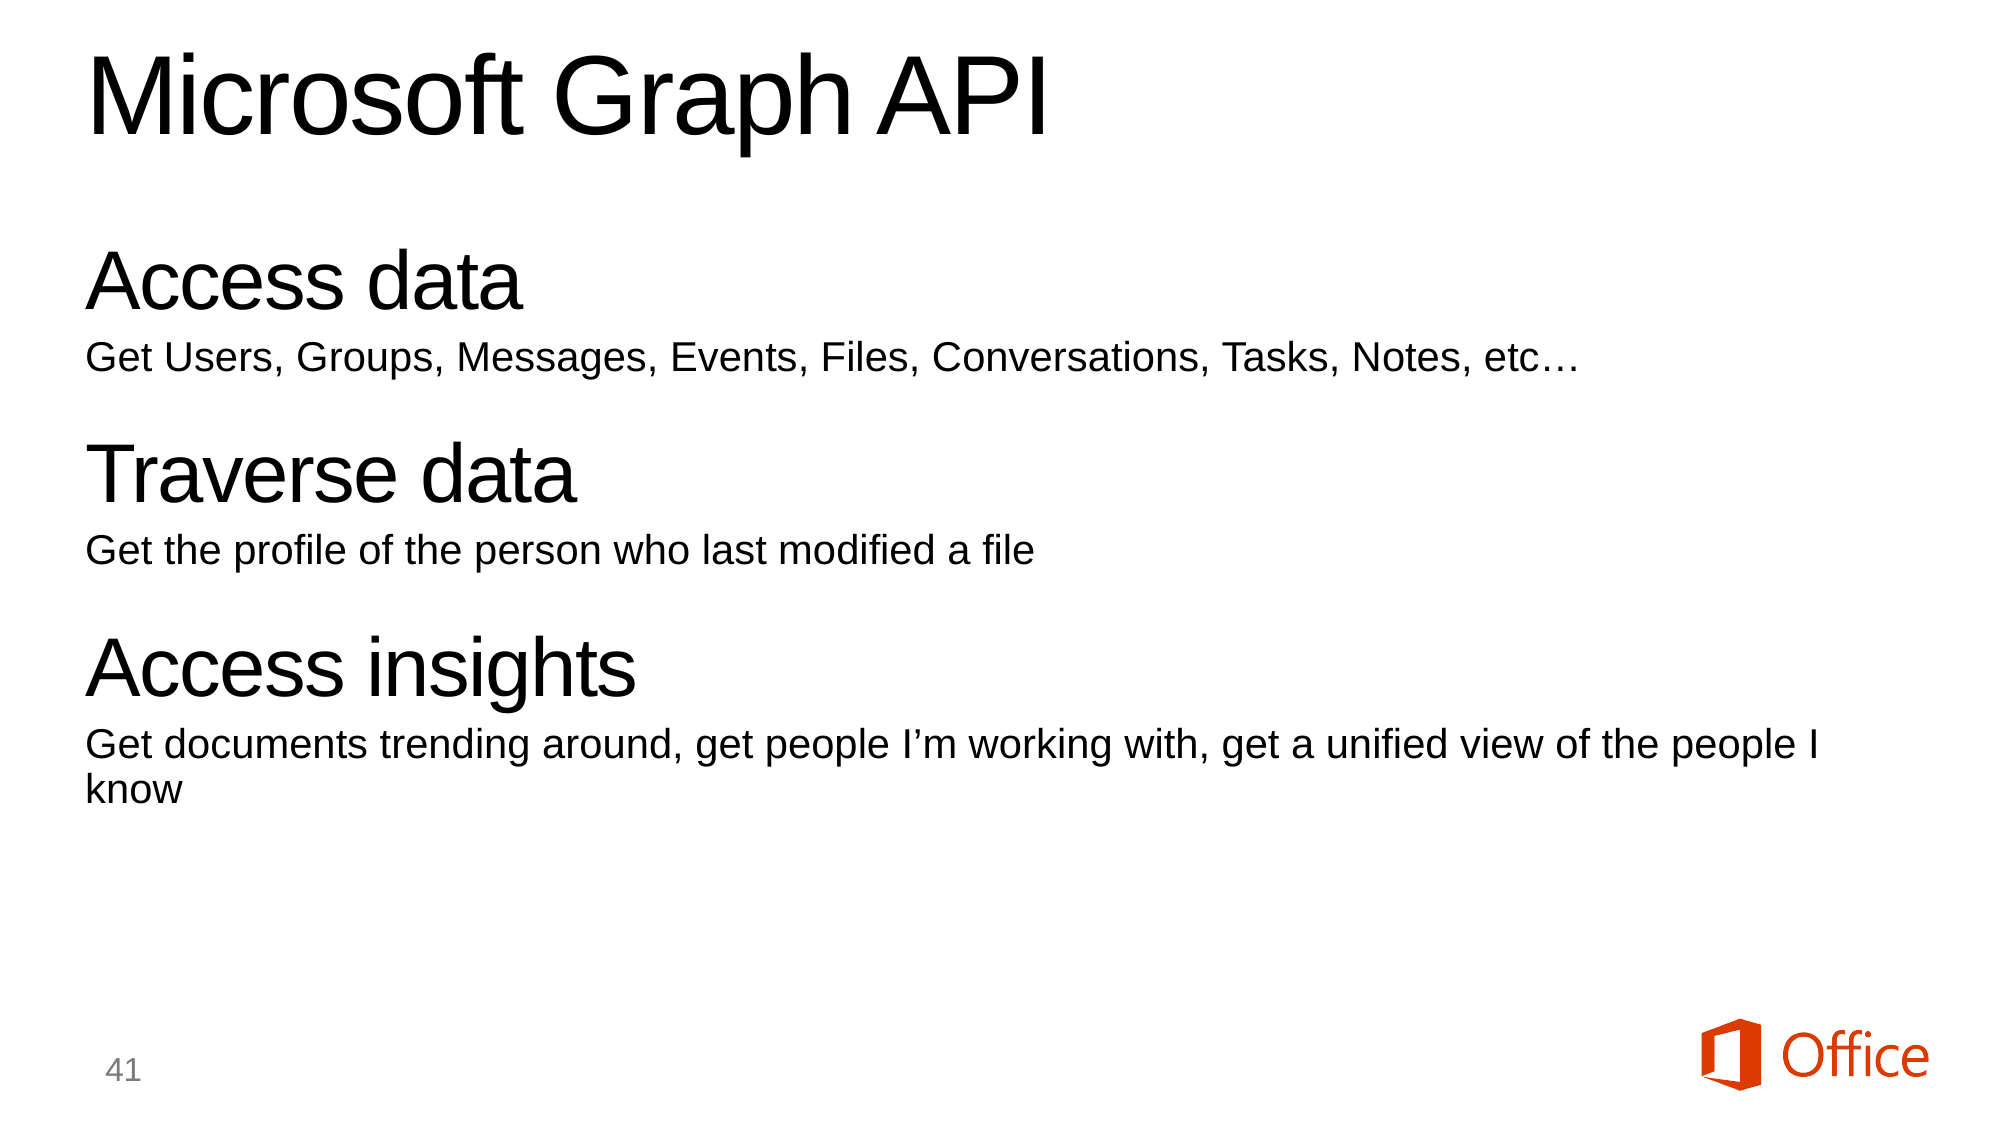

# Microsoft Graph API
Access data
Get Users, Groups, Messages, Events, Files, Conversations, Tasks, Notes, etc…
Traverse data
Get the profile of the person who last modified a file
Access insights
Get documents trending around, get people I’m working with, get a unified view of the people I know

41